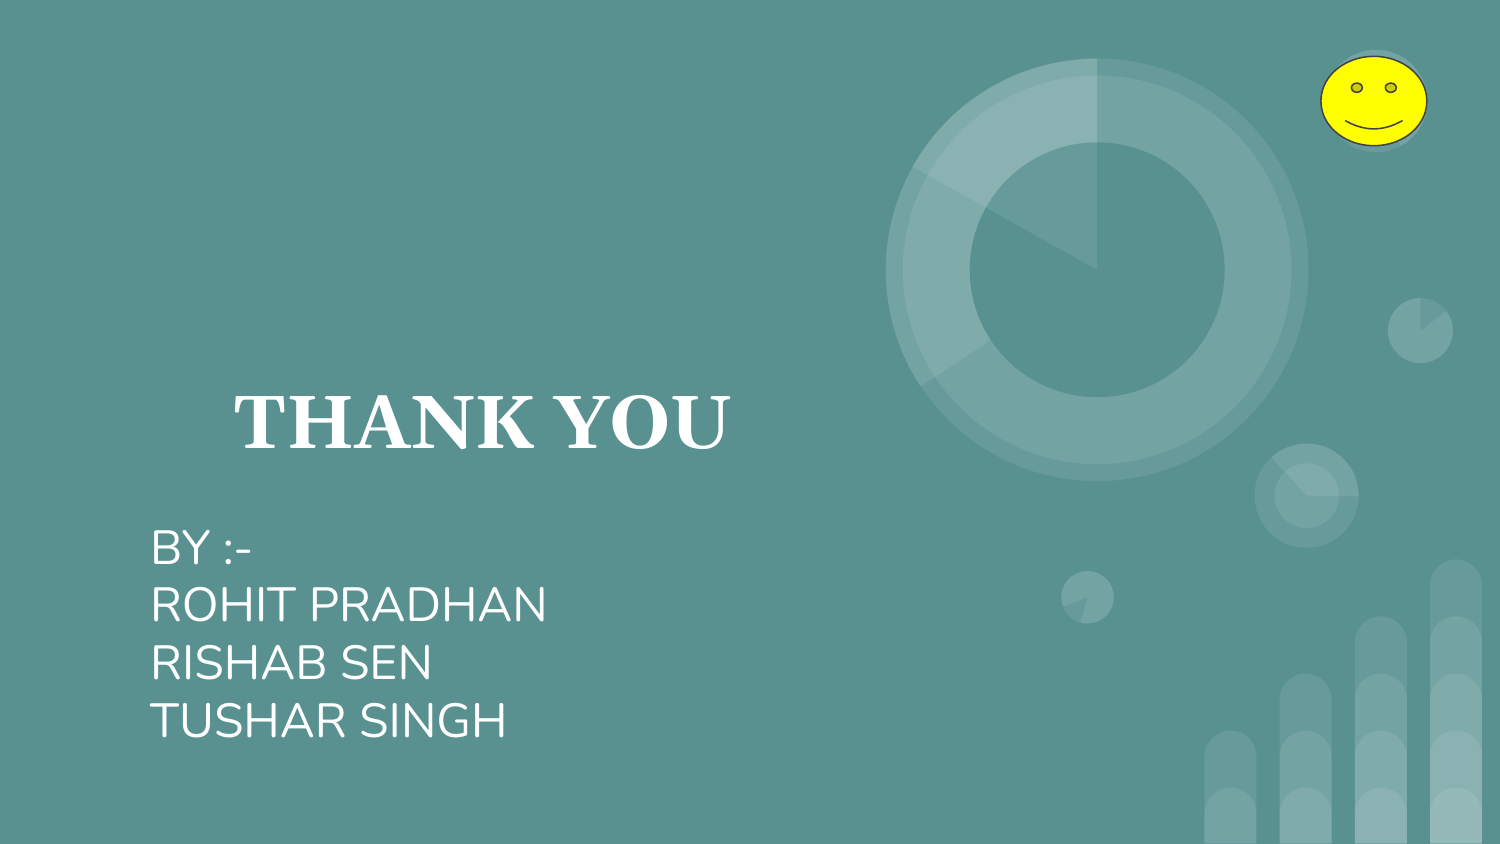

# THANK YOU
BY :-
ROHIT PRADHAN
RISHAB SEN
TUSHAR SINGH